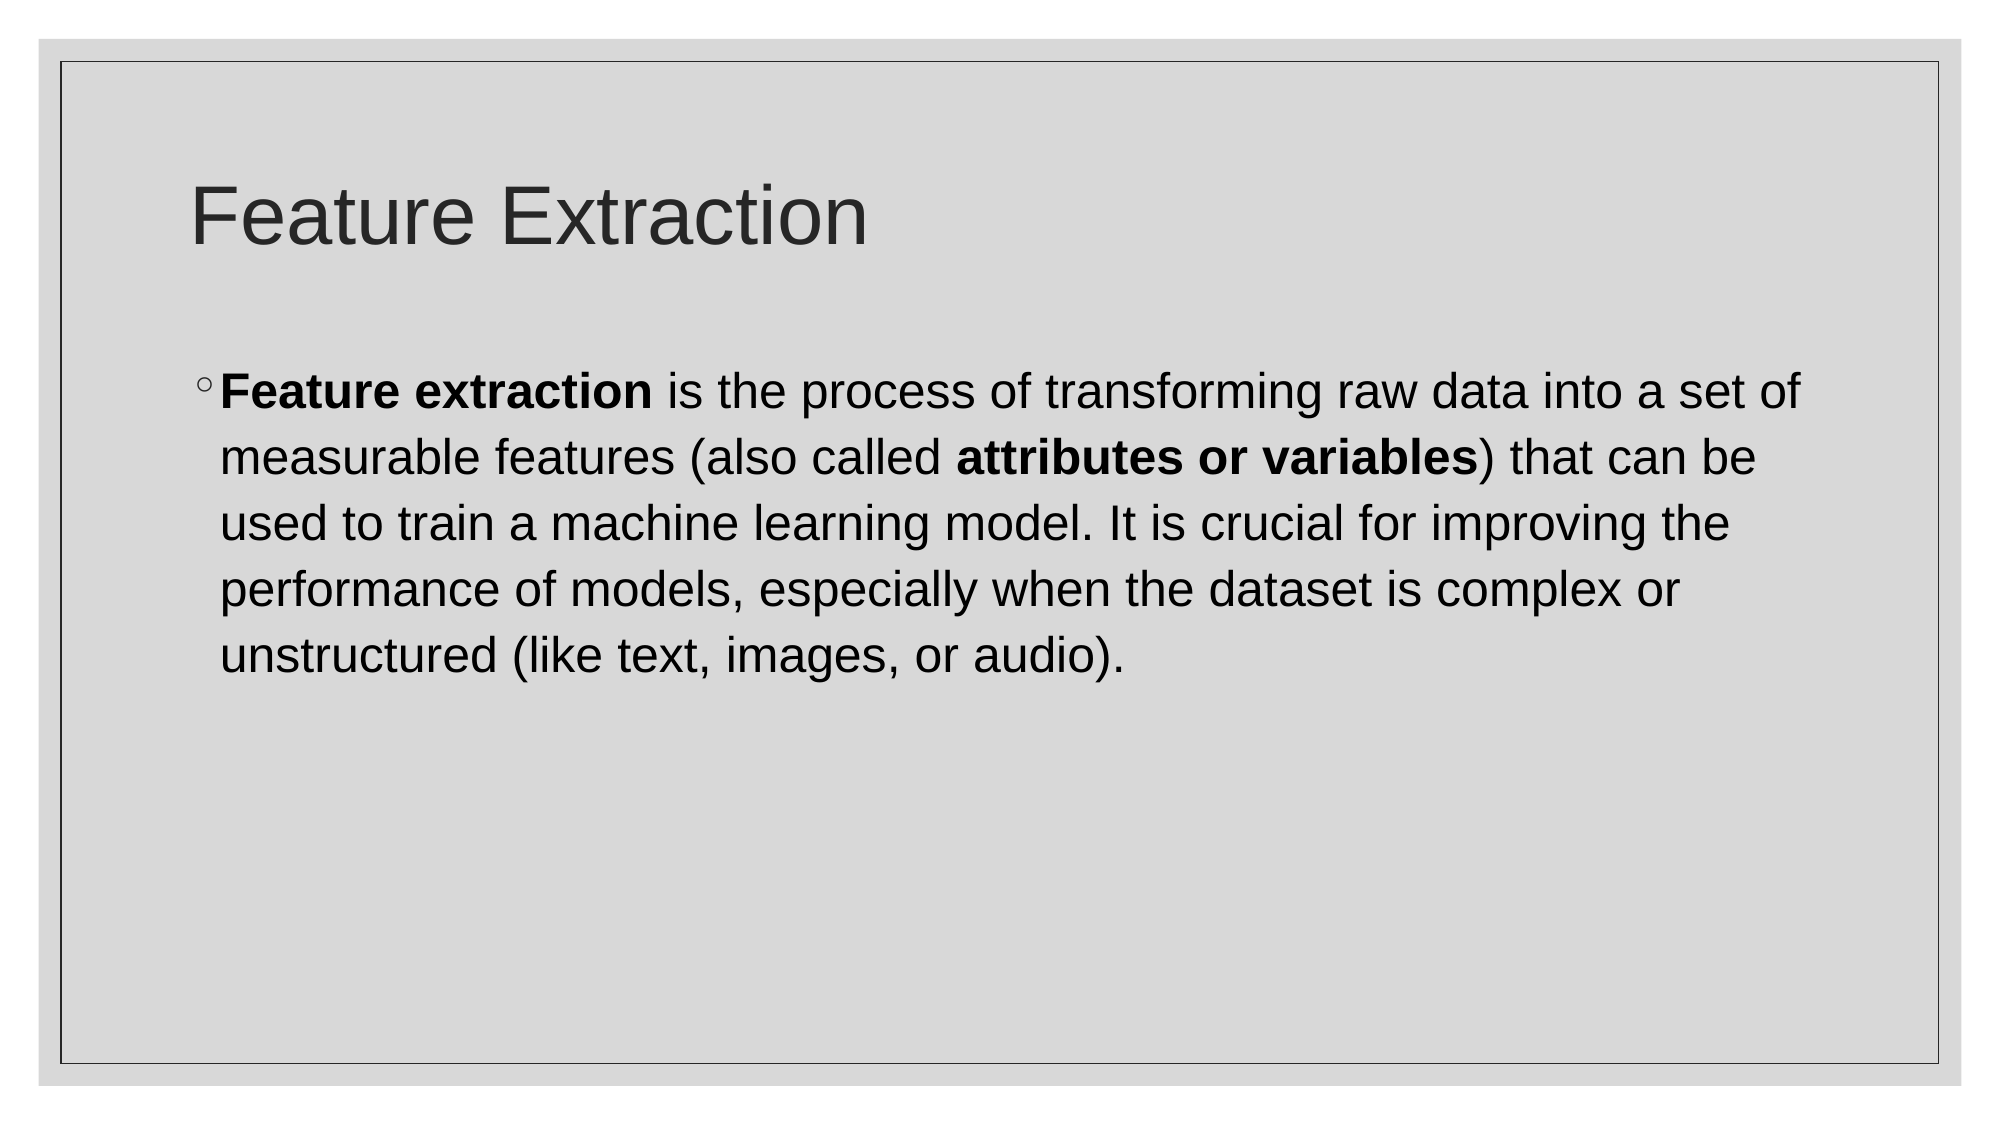

# Feature Extraction
Feature extraction is the process of transforming raw data into a set of measurable features (also called attributes or variables) that can be used to train a machine learning model. It is crucial for improving the performance of models, especially when the dataset is complex or unstructured (like text, images, or audio).